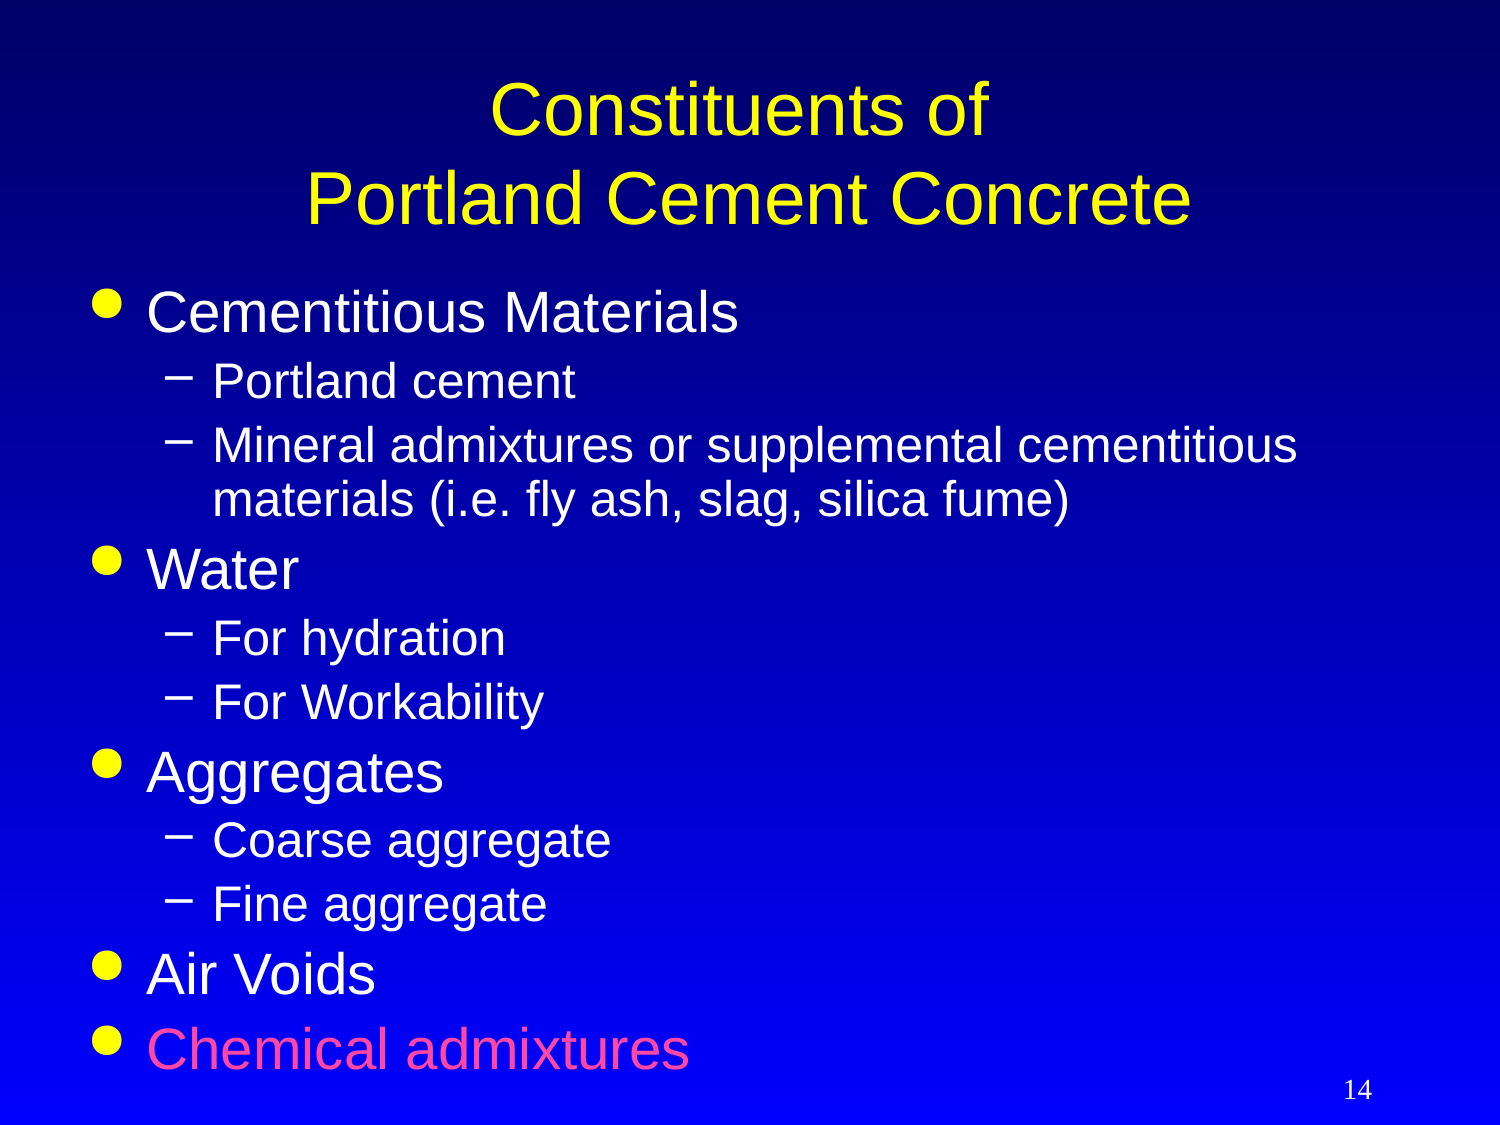

# Constituents of Portland Cement Concrete
Cementitious Materials
Portland cement
Mineral admixtures or supplemental cementitious materials (i.e. fly ash, slag, silica fume)
Water
For hydration
For Workability
Aggregates
Coarse aggregate
Fine aggregate
Air Voids
Chemical admixtures
14